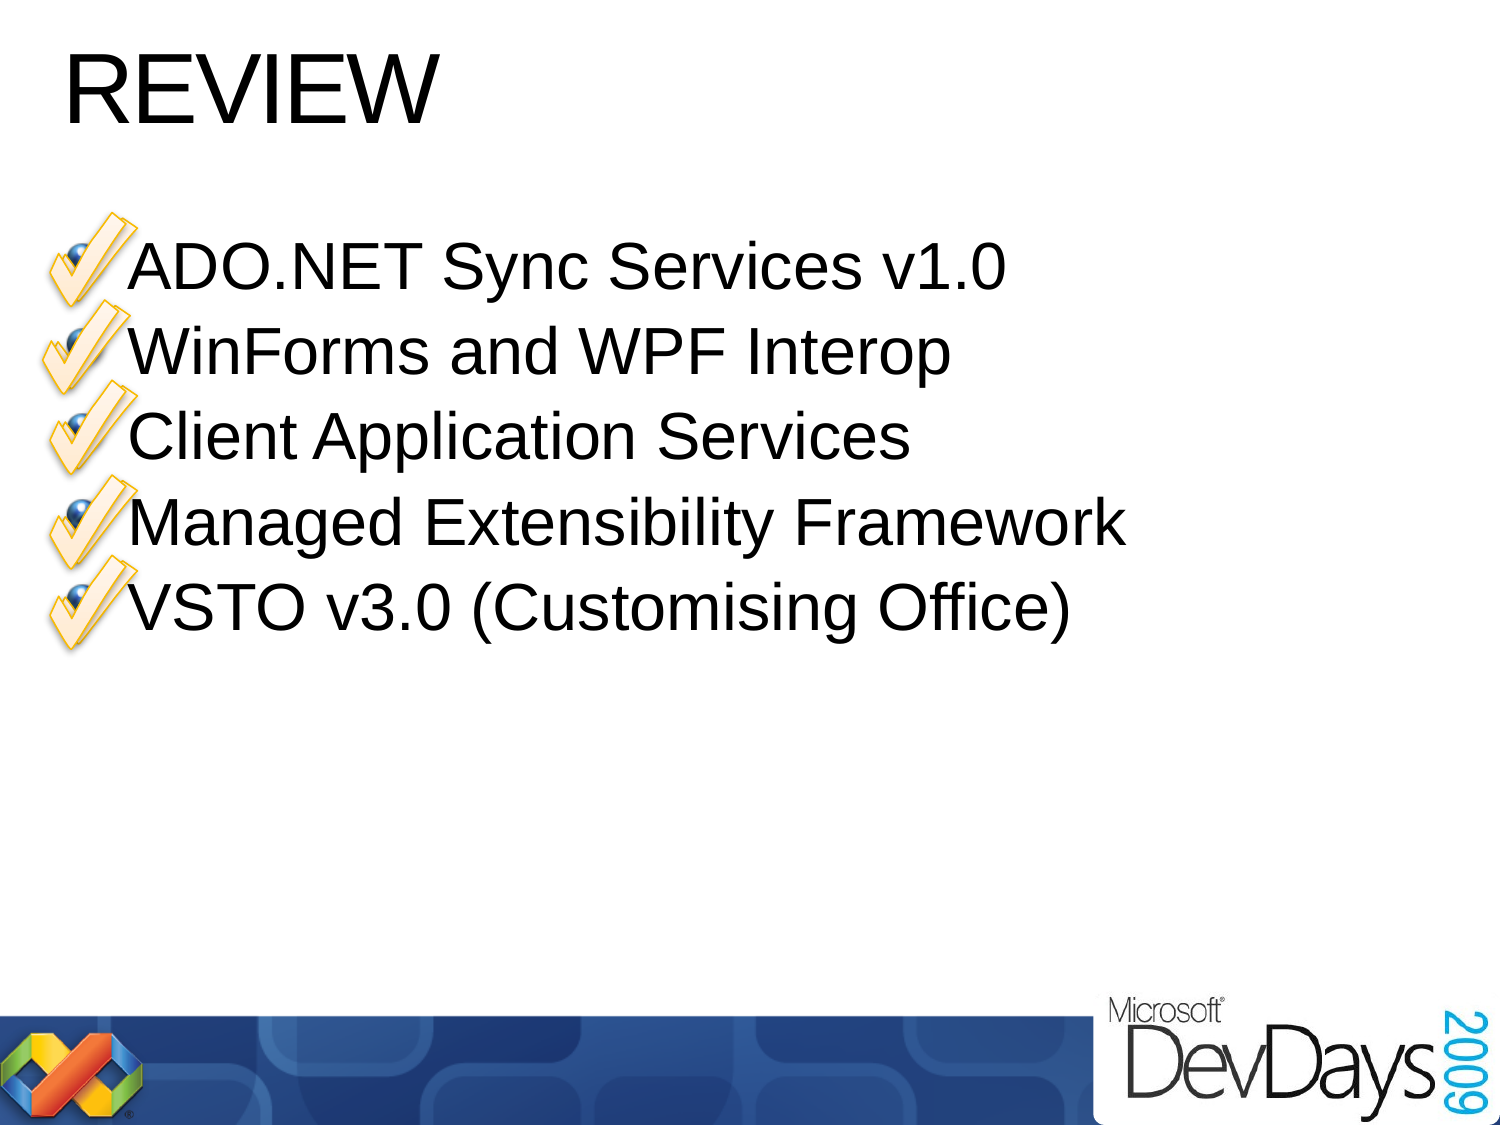

# REVIEW

ADO.NET Sync Services v1.0
WinForms and WPF Interop
Client Application Services
Managed Extensibility Framework
VSTO v3.0 (Customising Office)